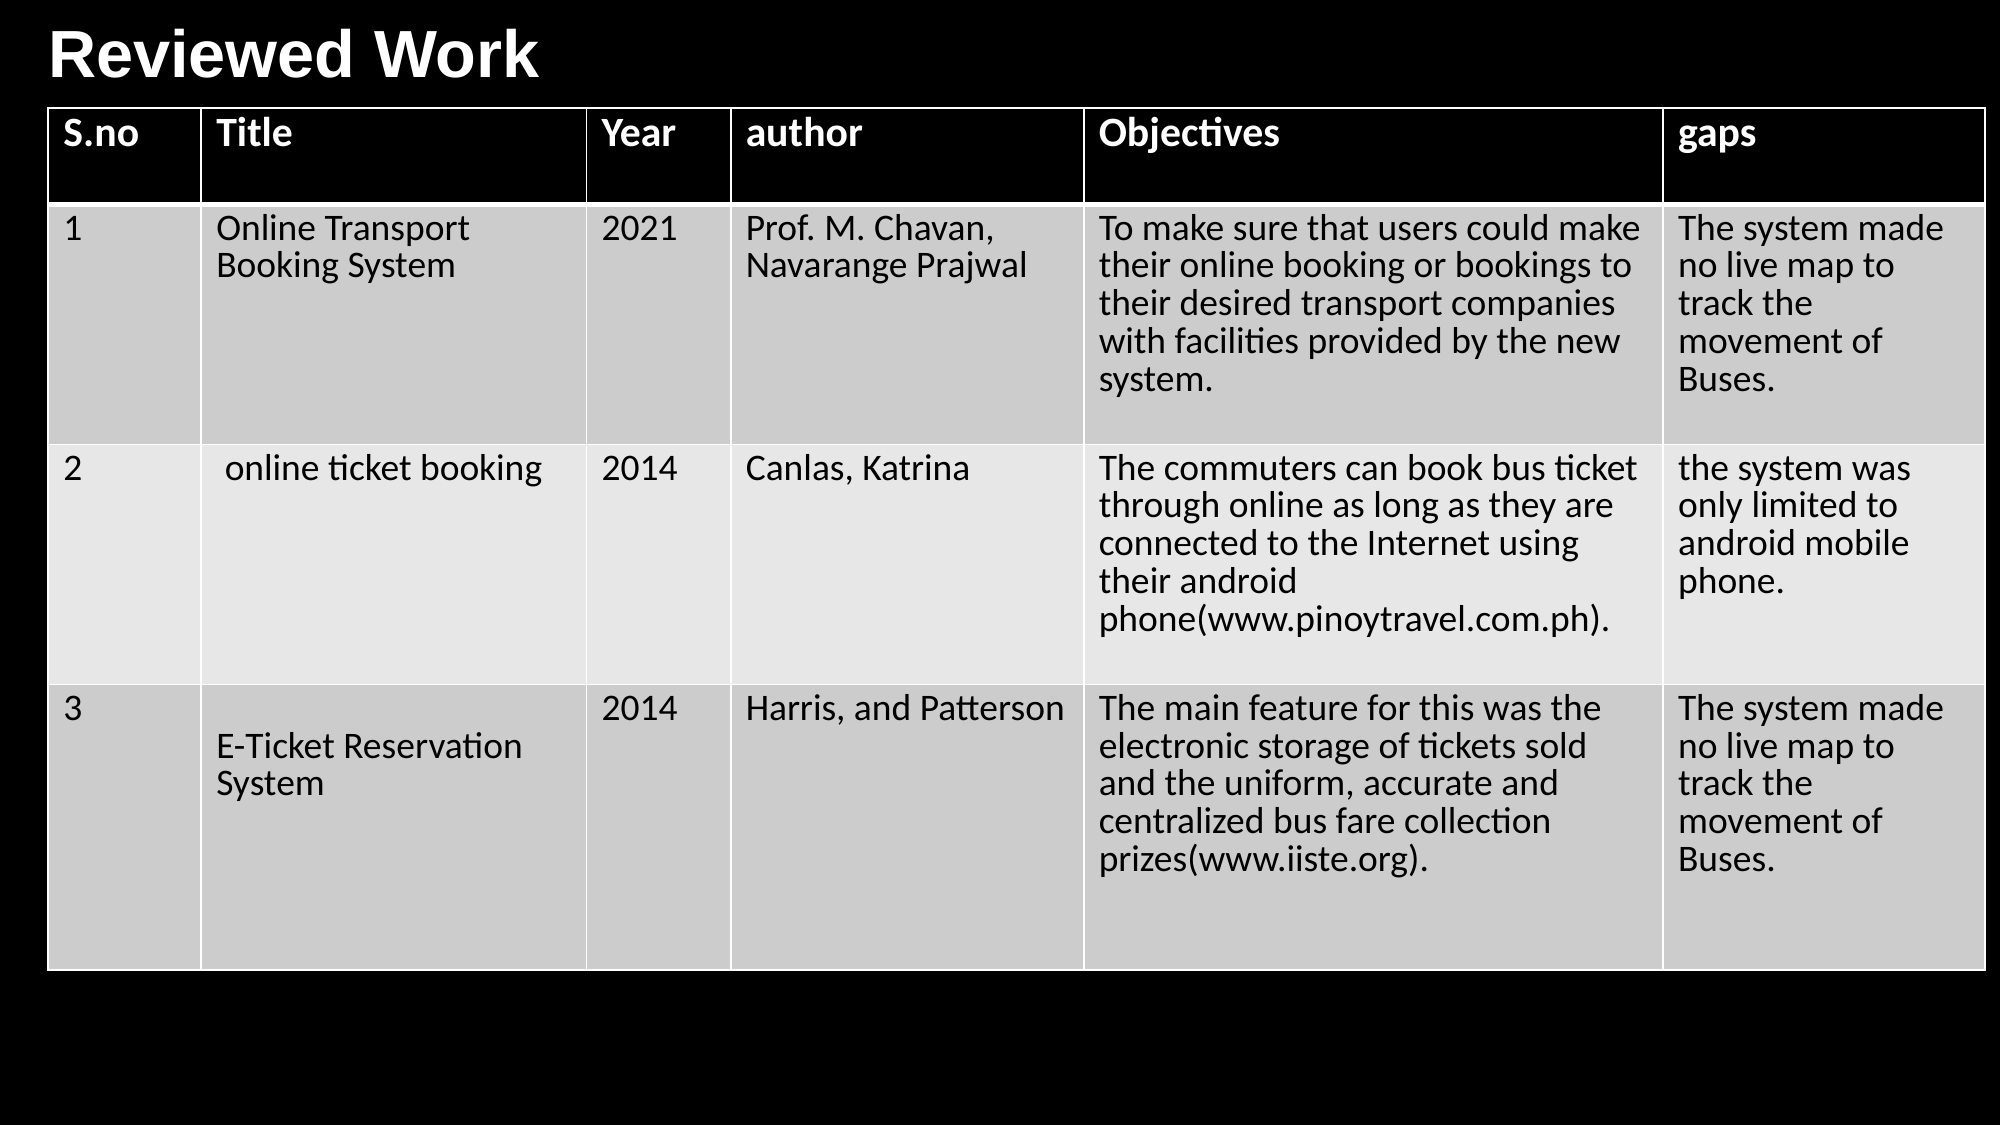

Reviewed Work
| S.no | Title | Year | author | Objectives | gaps |
| --- | --- | --- | --- | --- | --- |
| 1 | Online Transport Booking System | 2021 | Prof. M. Chavan, Navarange Prajwal | To make sure that users could make their online booking or bookings to their desired transport companies with facilities provided by the new system. | The system made no live map to track the movement of Buses. |
| 2 | online ticket booking | 2014 | Canlas, Katrina | The commuters can book bus ticket through online as long as they are connected to the Internet using their android phone(www.pinoytravel.com.ph). | the system was only limited to android mobile phone. |
| 3 | E-Ticket Reservation System | 2014 | Harris, and Patterson | The main feature for this was the electronic storage of tickets sold and the uniform, accurate and centralized bus fare collection prizes(www.iiste.org). | The system made no live map to track the movement of Buses. |